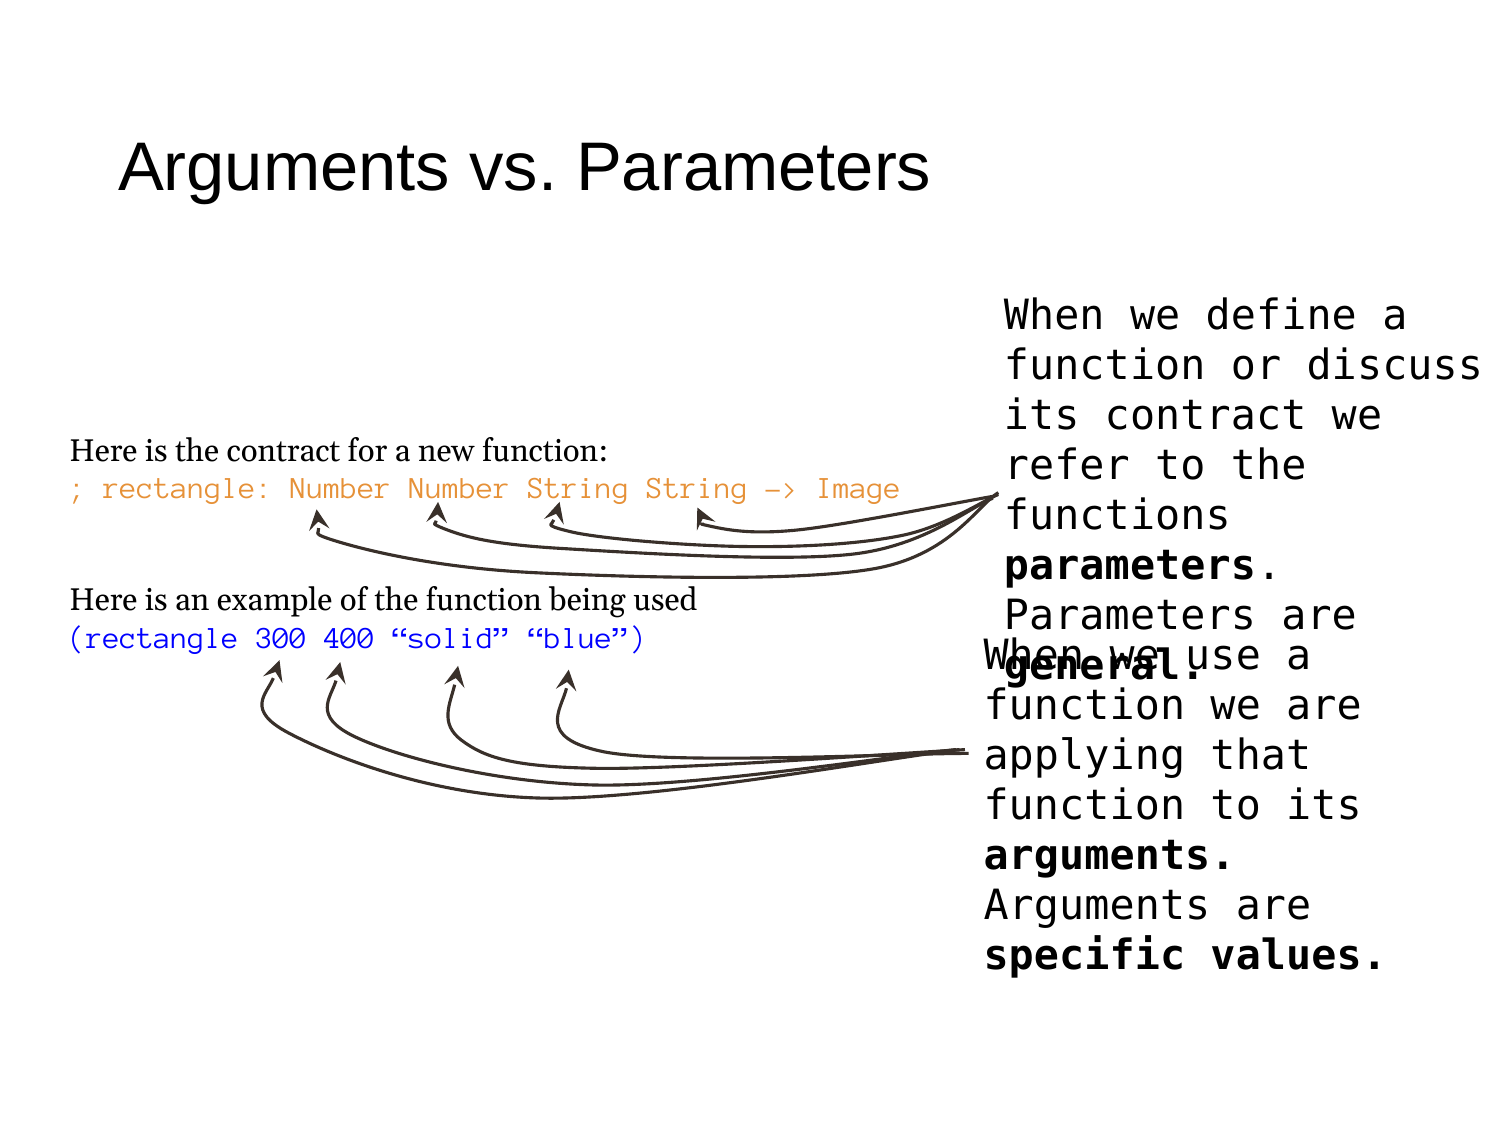

# Arguments vs. Parameters
When we define a function or discuss its contract we refer to the functions parameters.  Parameters are general.

Here is the contract for a new function:
; rectangle: Number Number String String -> Image

Here is an example of the function being used
(rectangle 300 400 “solid” “blue”)

When we use a function we are applying that function to its arguments.  Arguments are specific values.